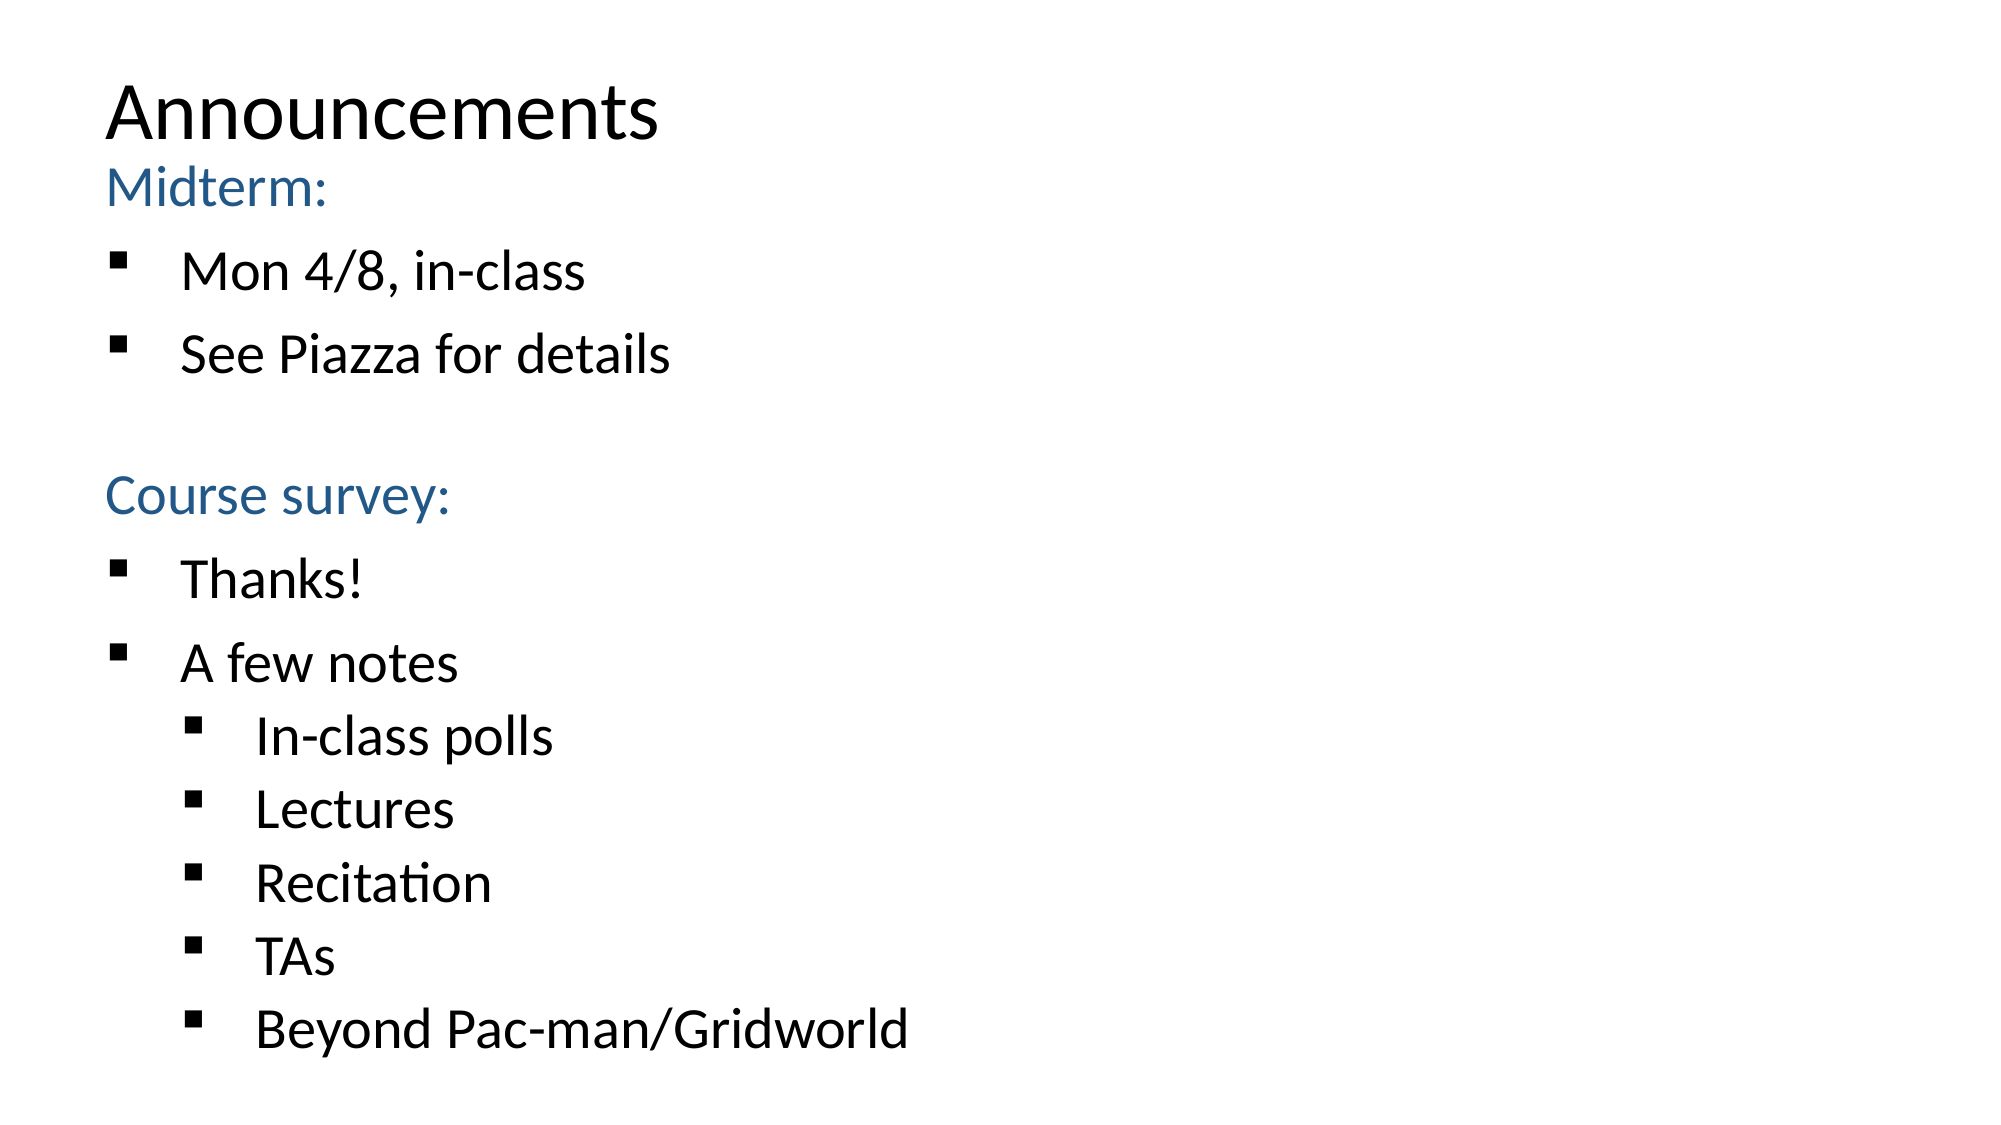

# Announcements
Midterm:
Mon 4/8, in-class
See Piazza for details

Course survey:
Thanks!
A few notes
In-class polls
Lectures
Recitation
TAs
Beyond Pac-man/Gridworld